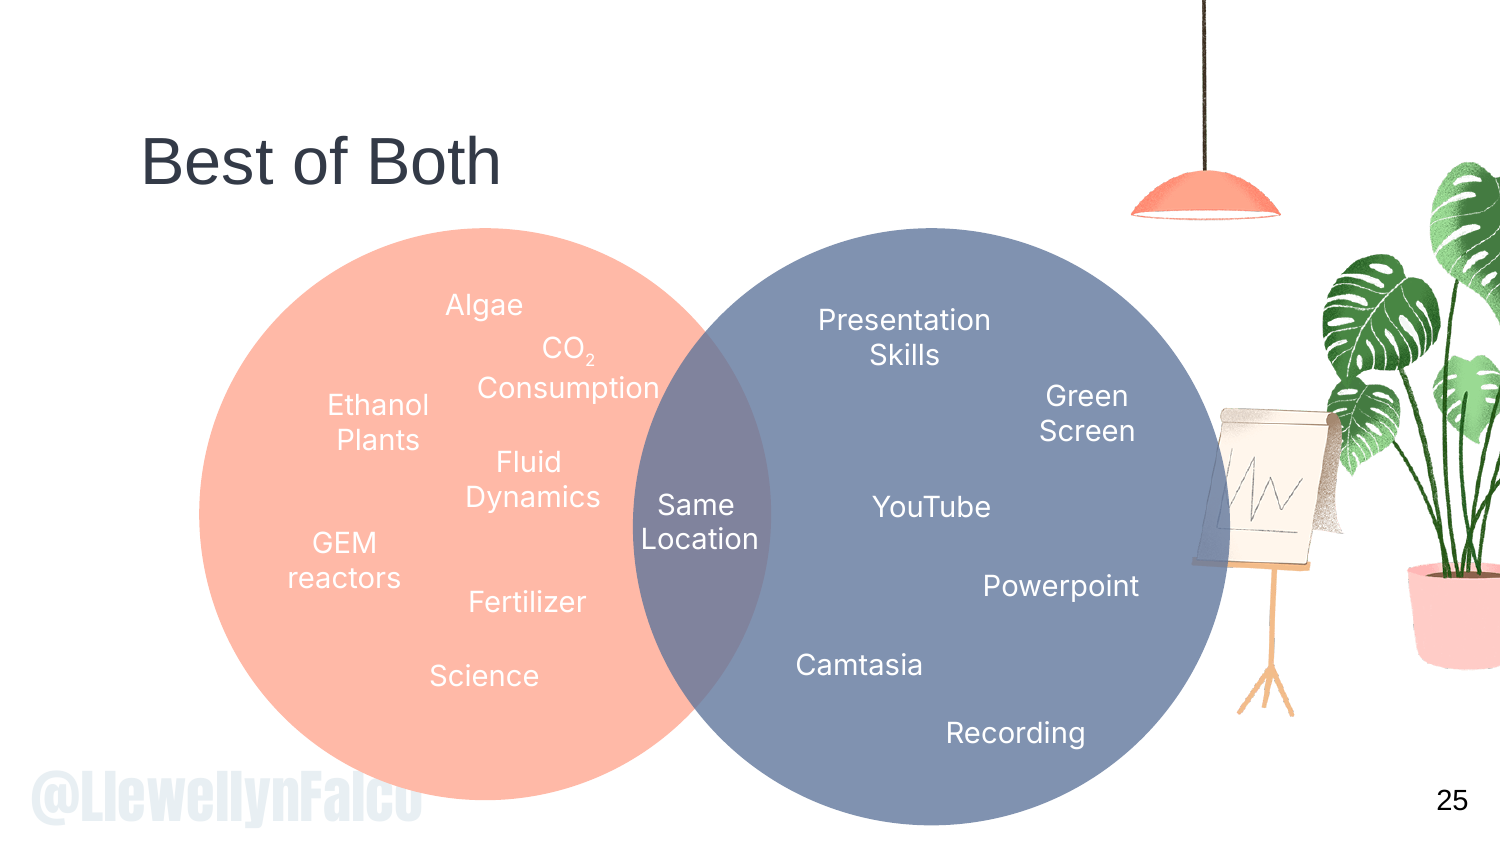

Best of Both

Algae
Presentation Skills
CO2 Consumption
Green Screen
Ethanol Plants
S
Fluid
Dynamics
Same
Location
YouTube
GEM reactors
O
Powerpoint
Fertilizer
Camtasia
Science
Recording
25